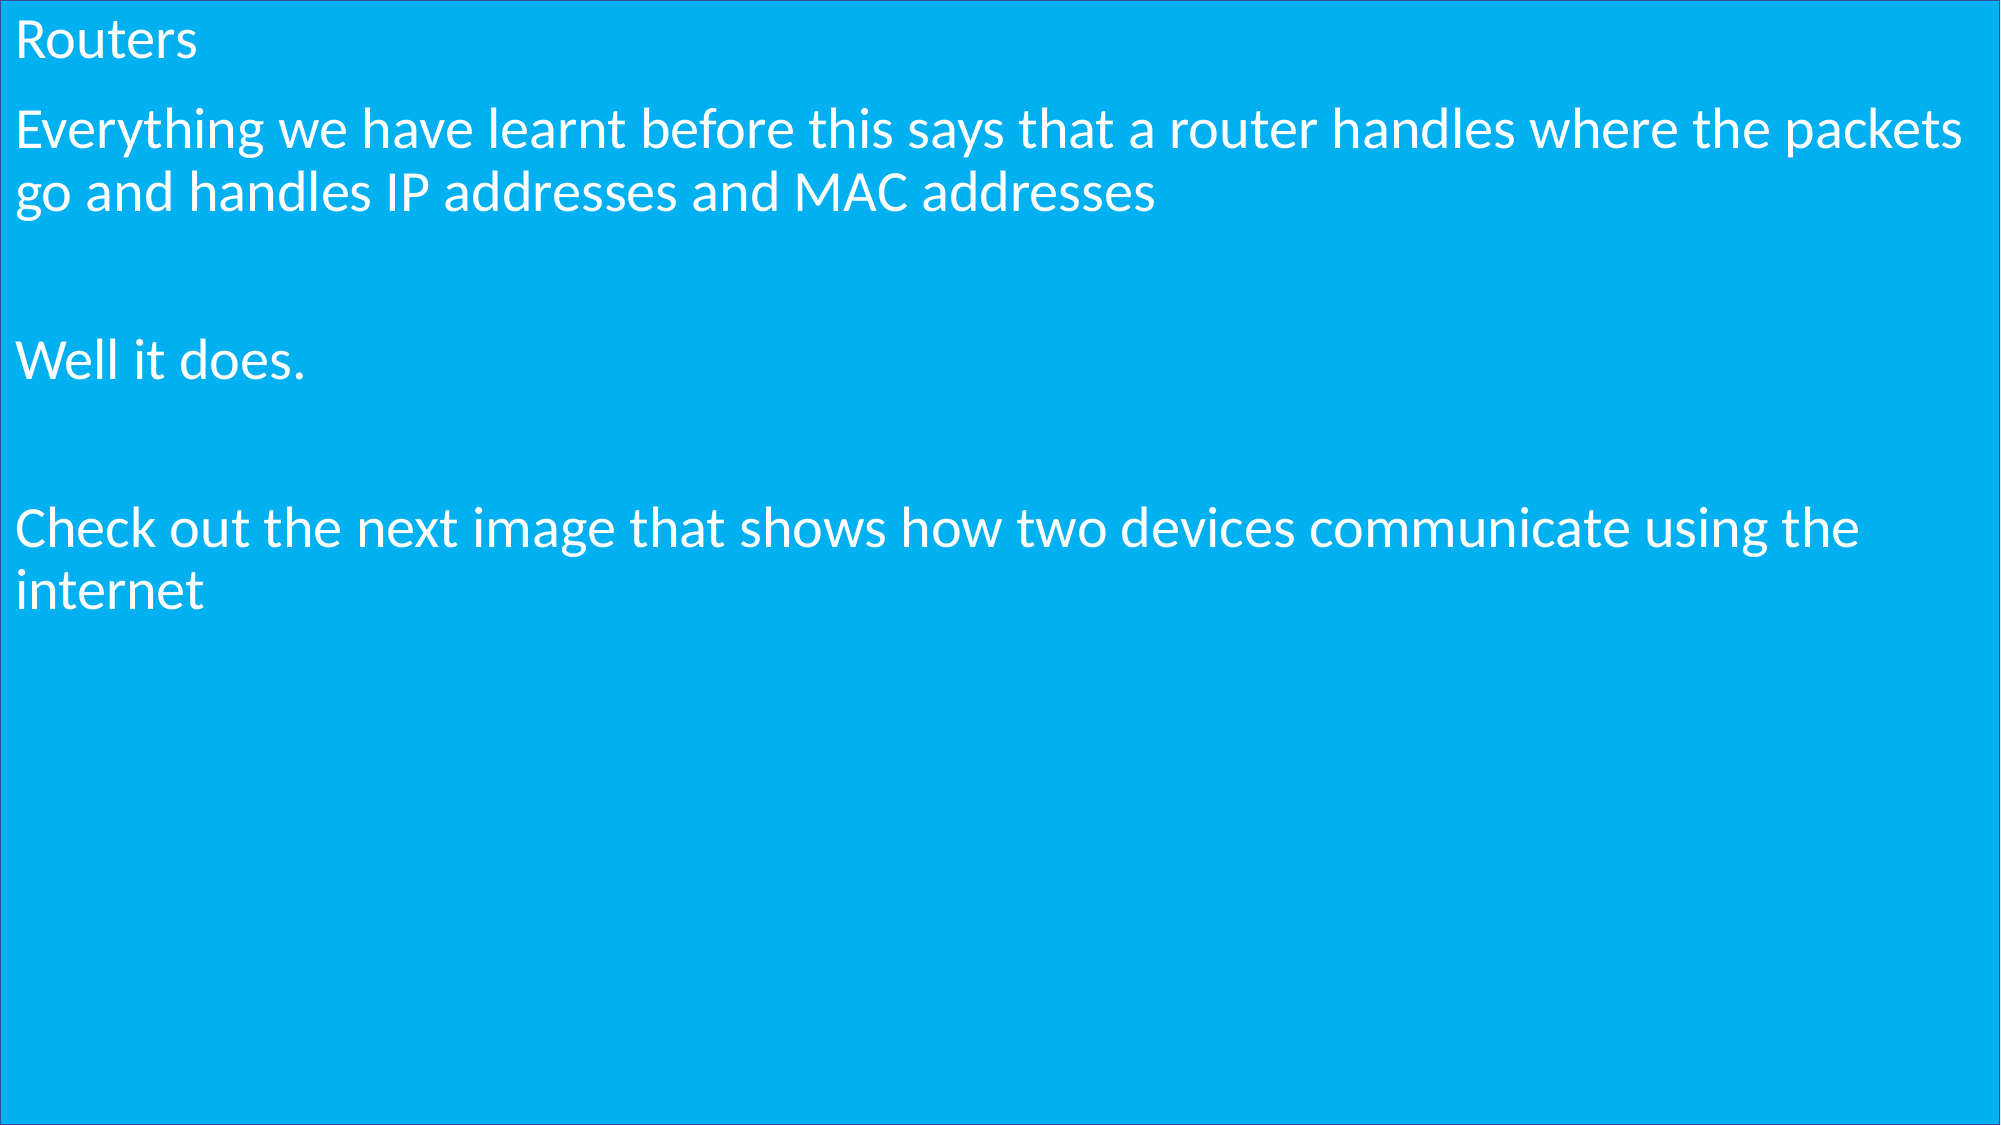

# Routers
Everything we have learnt before this says that a router handles where the packets go and handles IP addresses and MAC addresses

Well it does.

Check out the next image that shows how two devices communicate using the internet